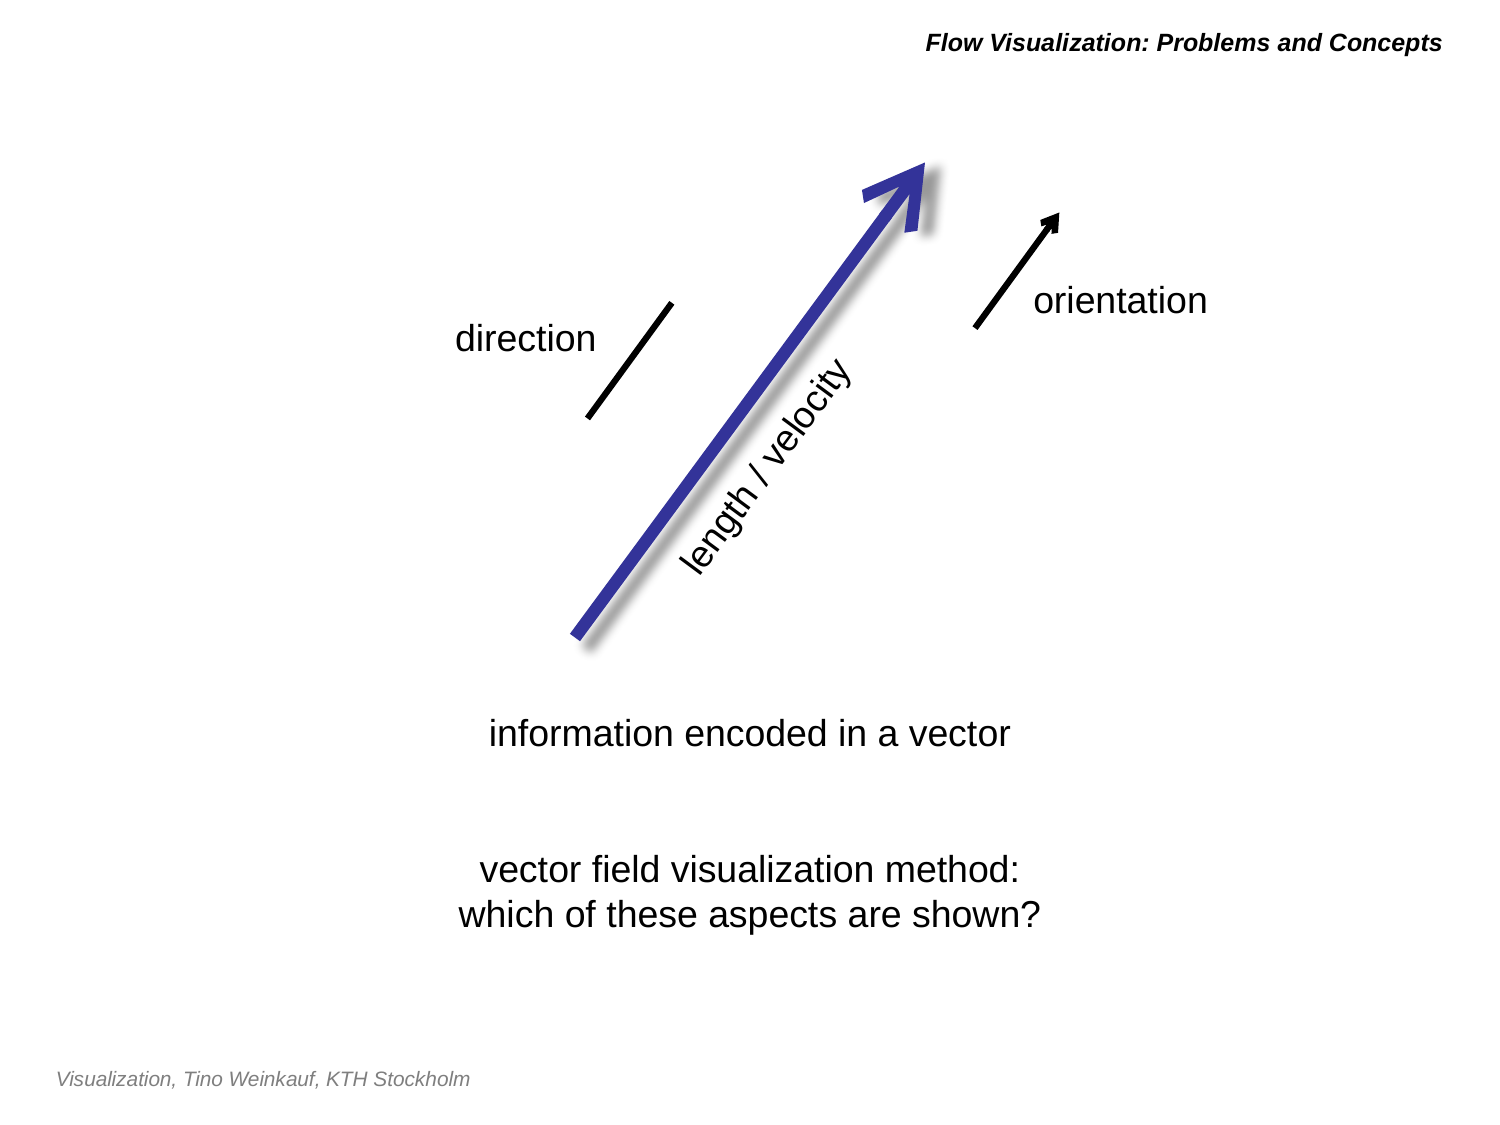

# Flow Visualization: Problems and Concepts
orientation
direction
length / velocity
information encoded in a vector
vector field visualization method:
which of these aspects are shown?